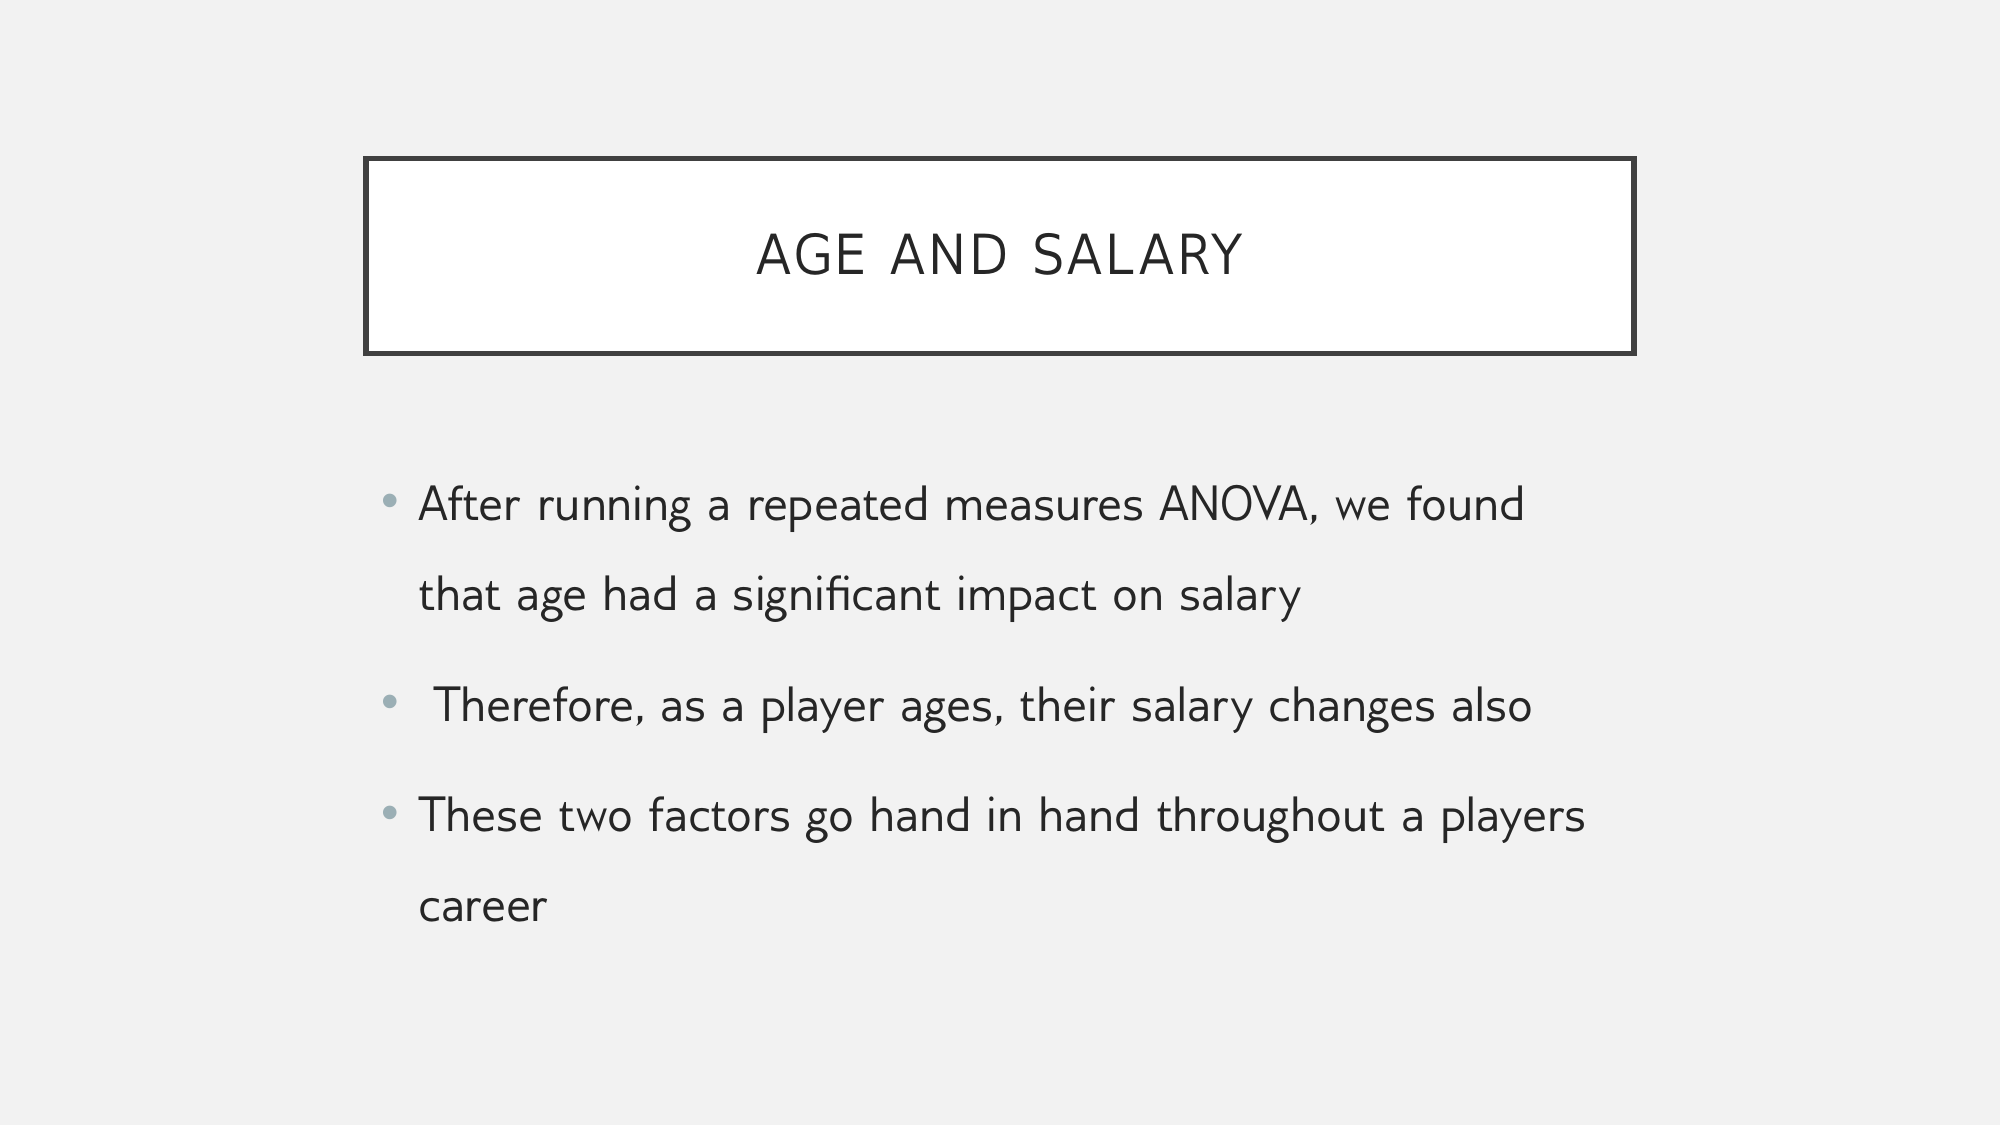

# Age and salary
After running a repeated measures ANOVA, we found that age had a significant impact on salary
 Therefore, as a player ages, their salary changes also
These two factors go hand in hand throughout a players career